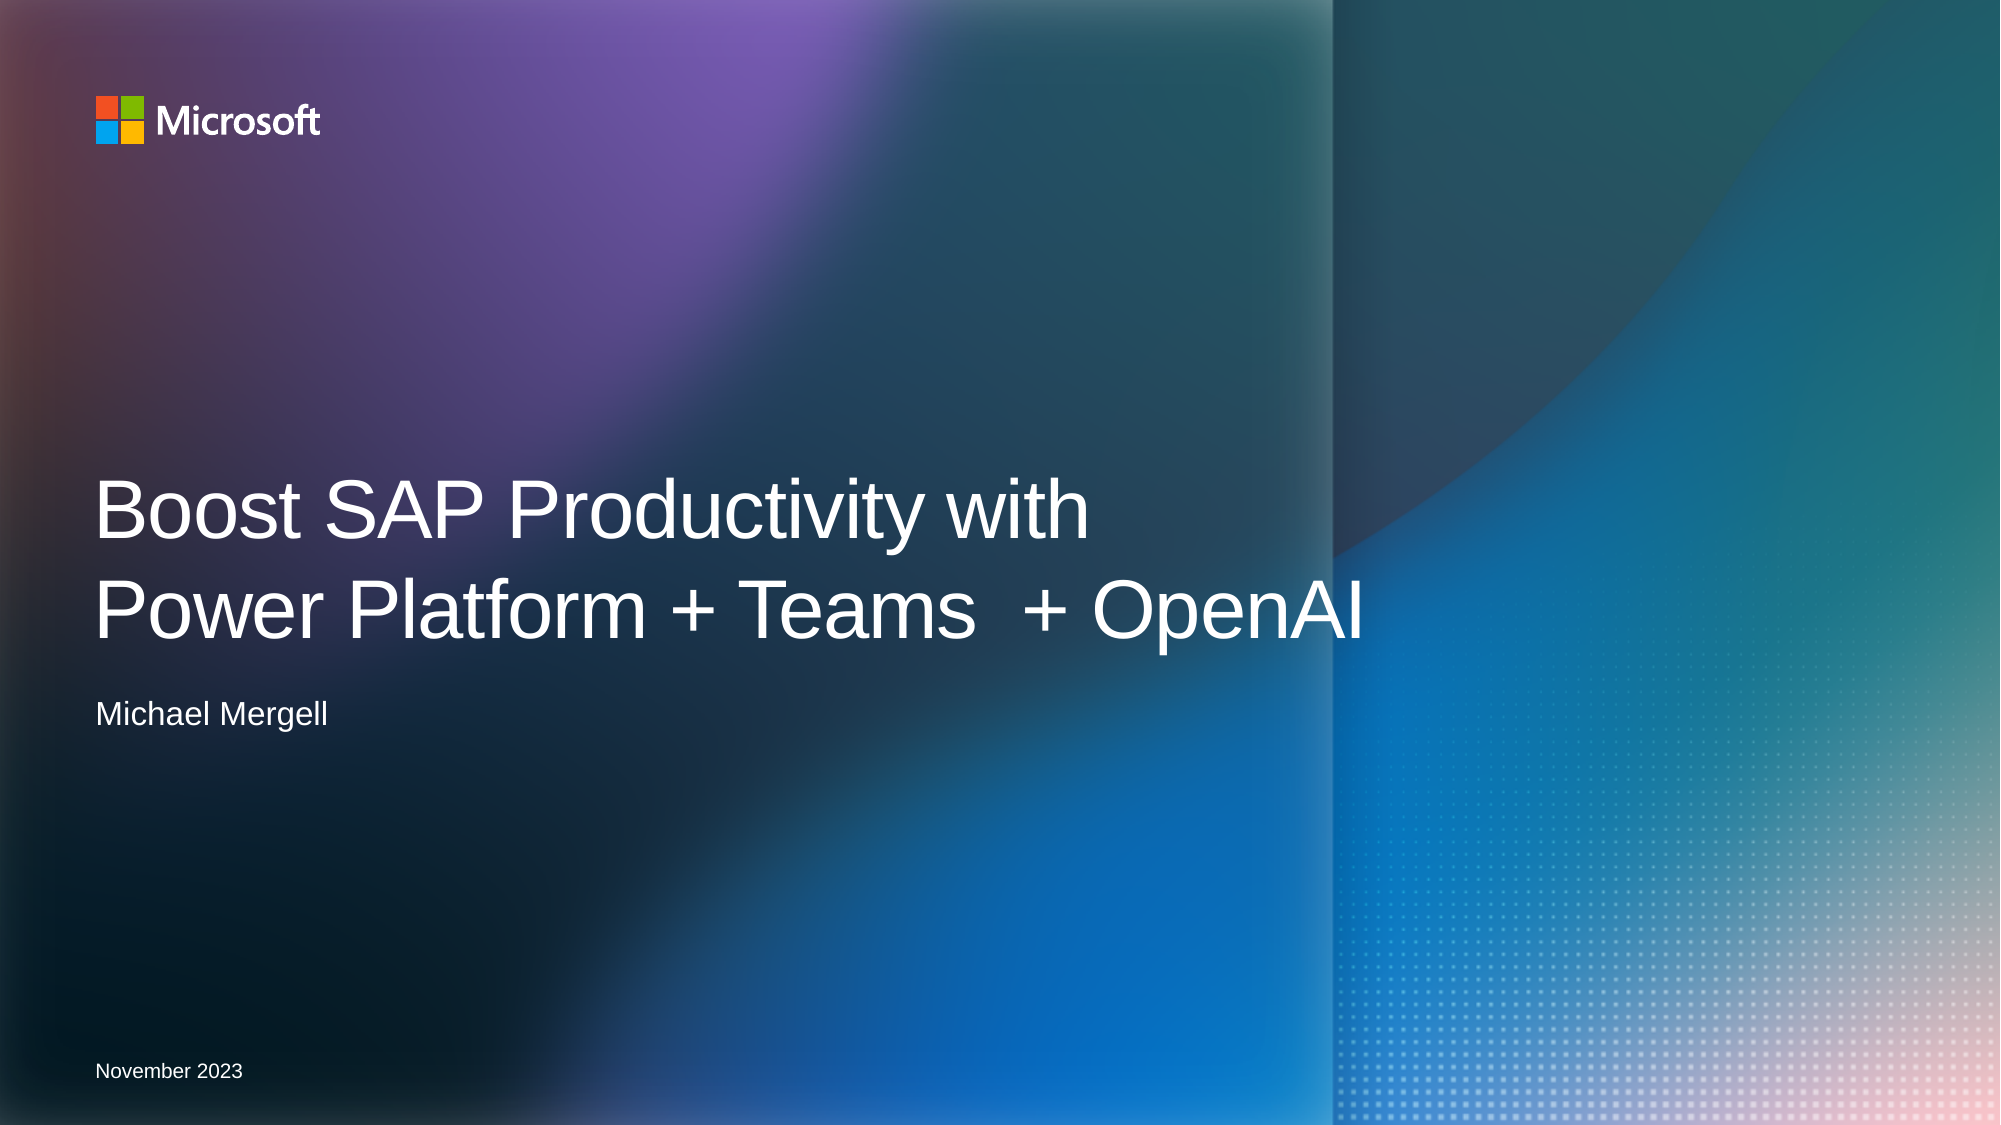

# Boost SAP Productivity with Power Platform + Teams  + OpenAI
Michael Mergell
November 2023